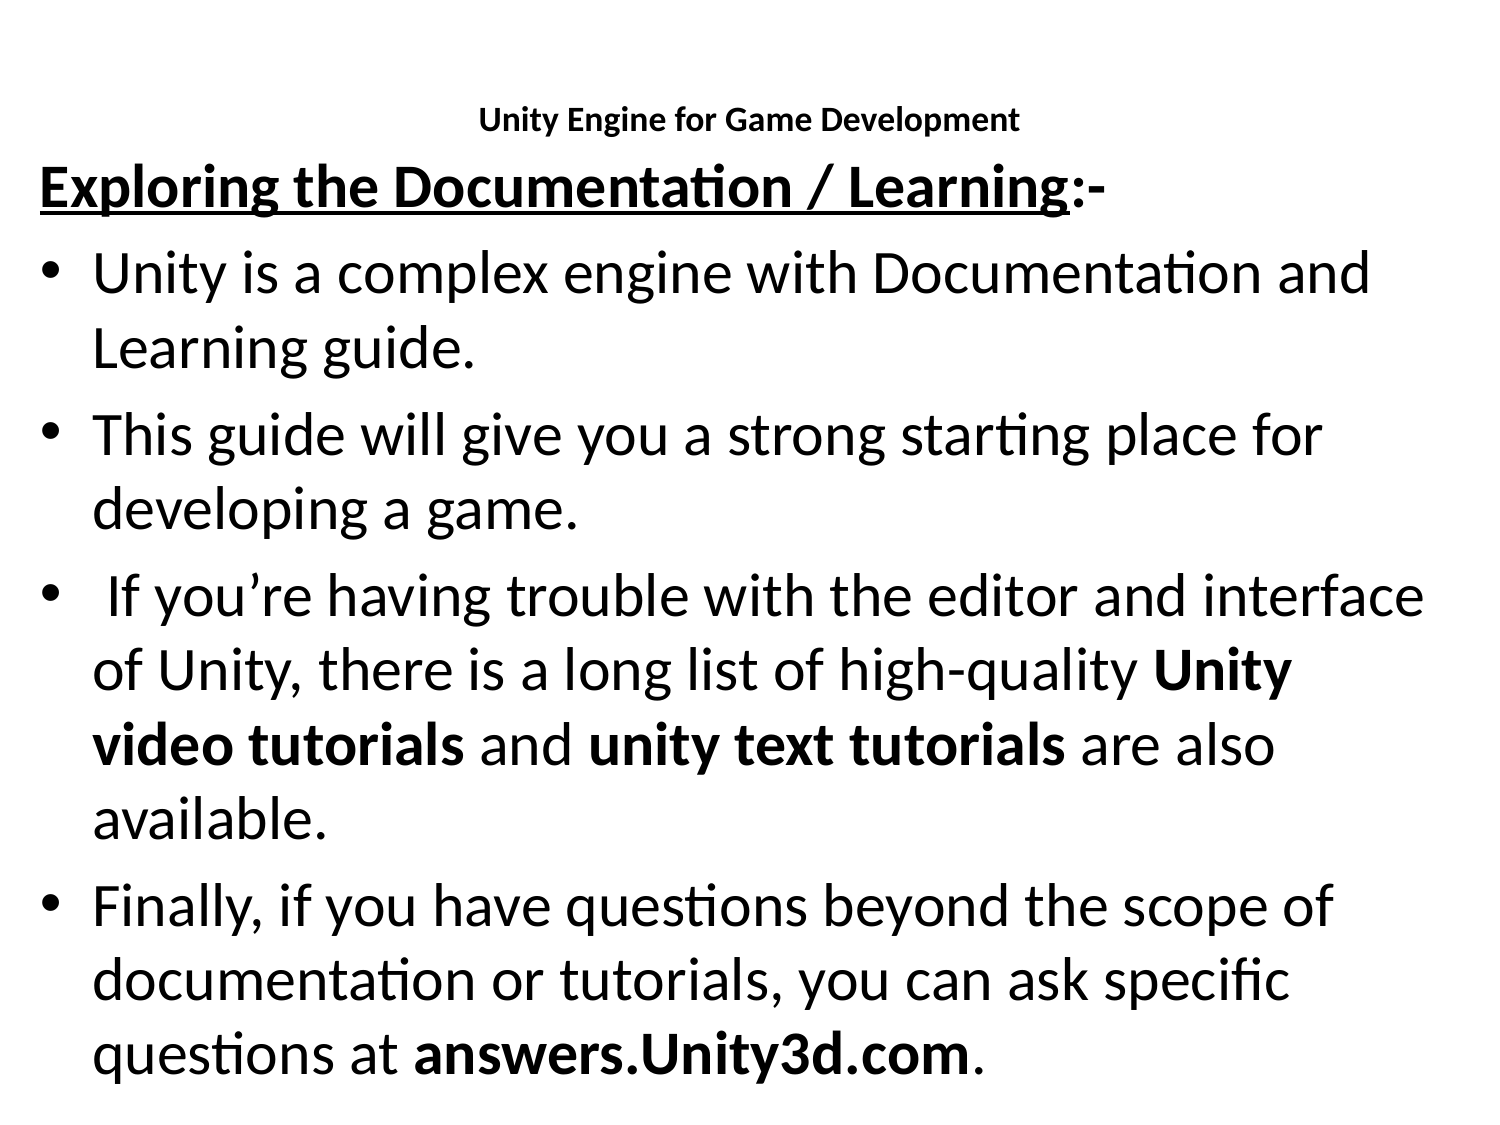

# Unity Engine for Game Development
Exploring the Documentation / Learning:-
Unity is a complex engine with Documentation and Learning guide.
This guide will give you a strong starting place for developing a game.
 If you’re having trouble with the editor and interface of Unity, there is a long list of high-quality Unity video tutorials and unity text tutorials are also available.
Finally, if you have questions beyond the scope of documentation or tutorials, you can ask specific questions at answers.Unity3d.com.